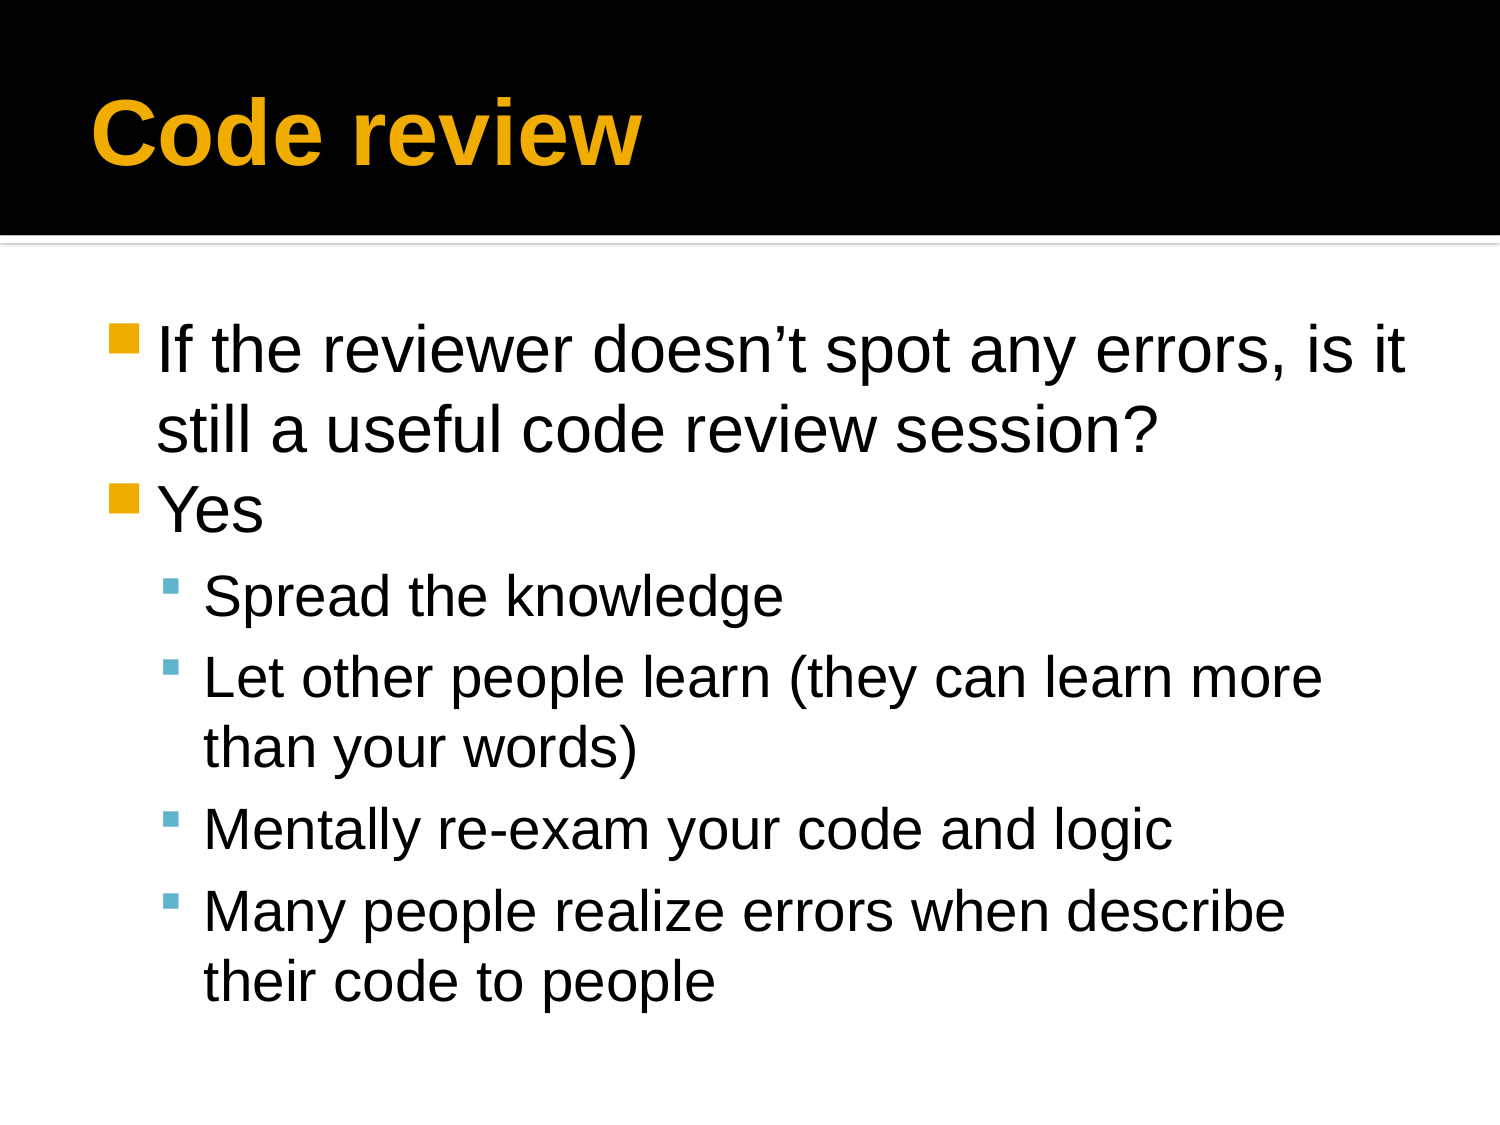

# Code review
If the reviewer doesn’t spot any errors, is it still a useful code review session?
Yes
Spread the knowledge
Let other people learn (they can learn more than your words)
Mentally re-exam your code and logic
Many people realize errors when describe their code to people